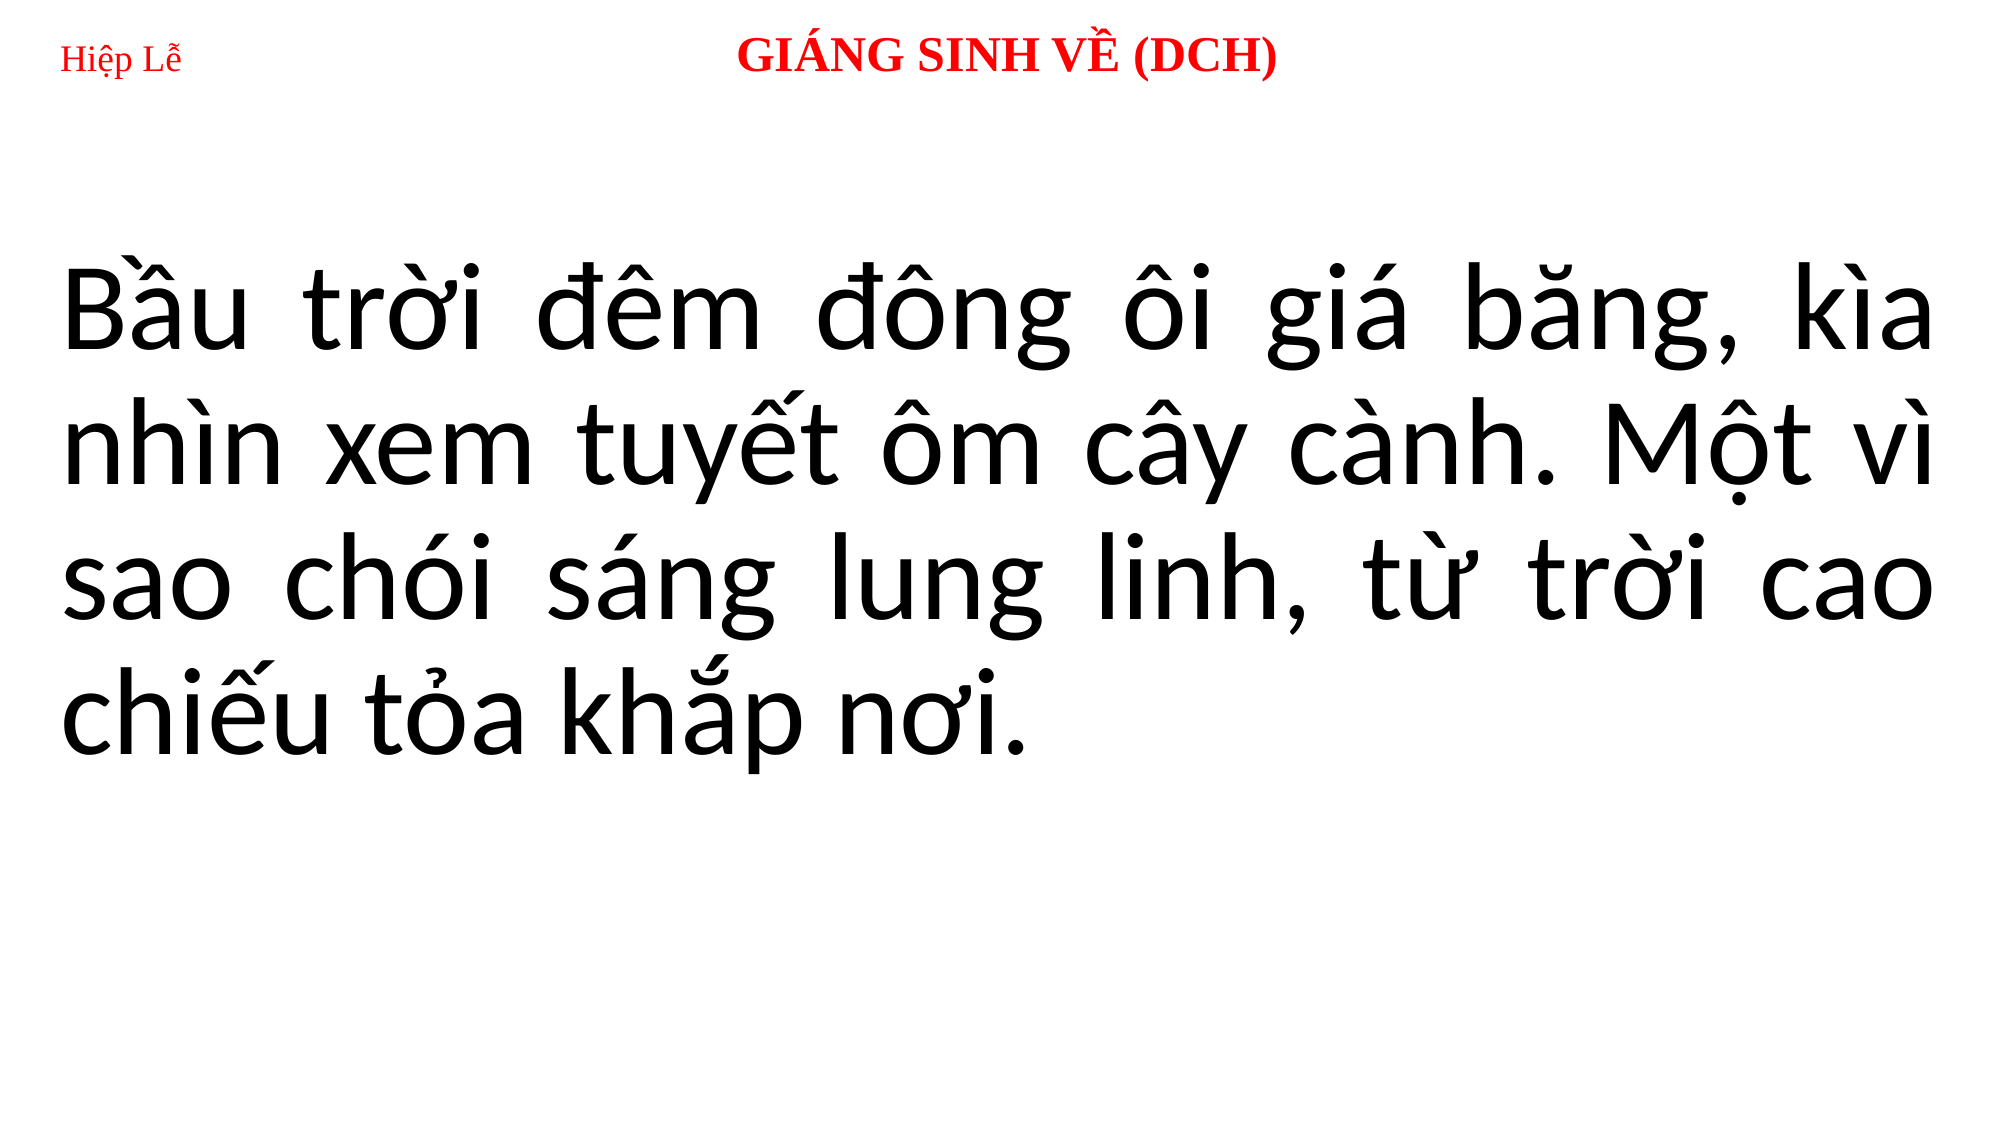

# Hiệp Lễ                                       	        GIÁNG SINH VỀ (DCH)
Bầu trời đêm đông ôi giá băng, kìa nhìn xem tuyết ôm cây cành. Một vì sao chói sáng lung linh, từ trời cao chiếu tỏa khắp nơi.